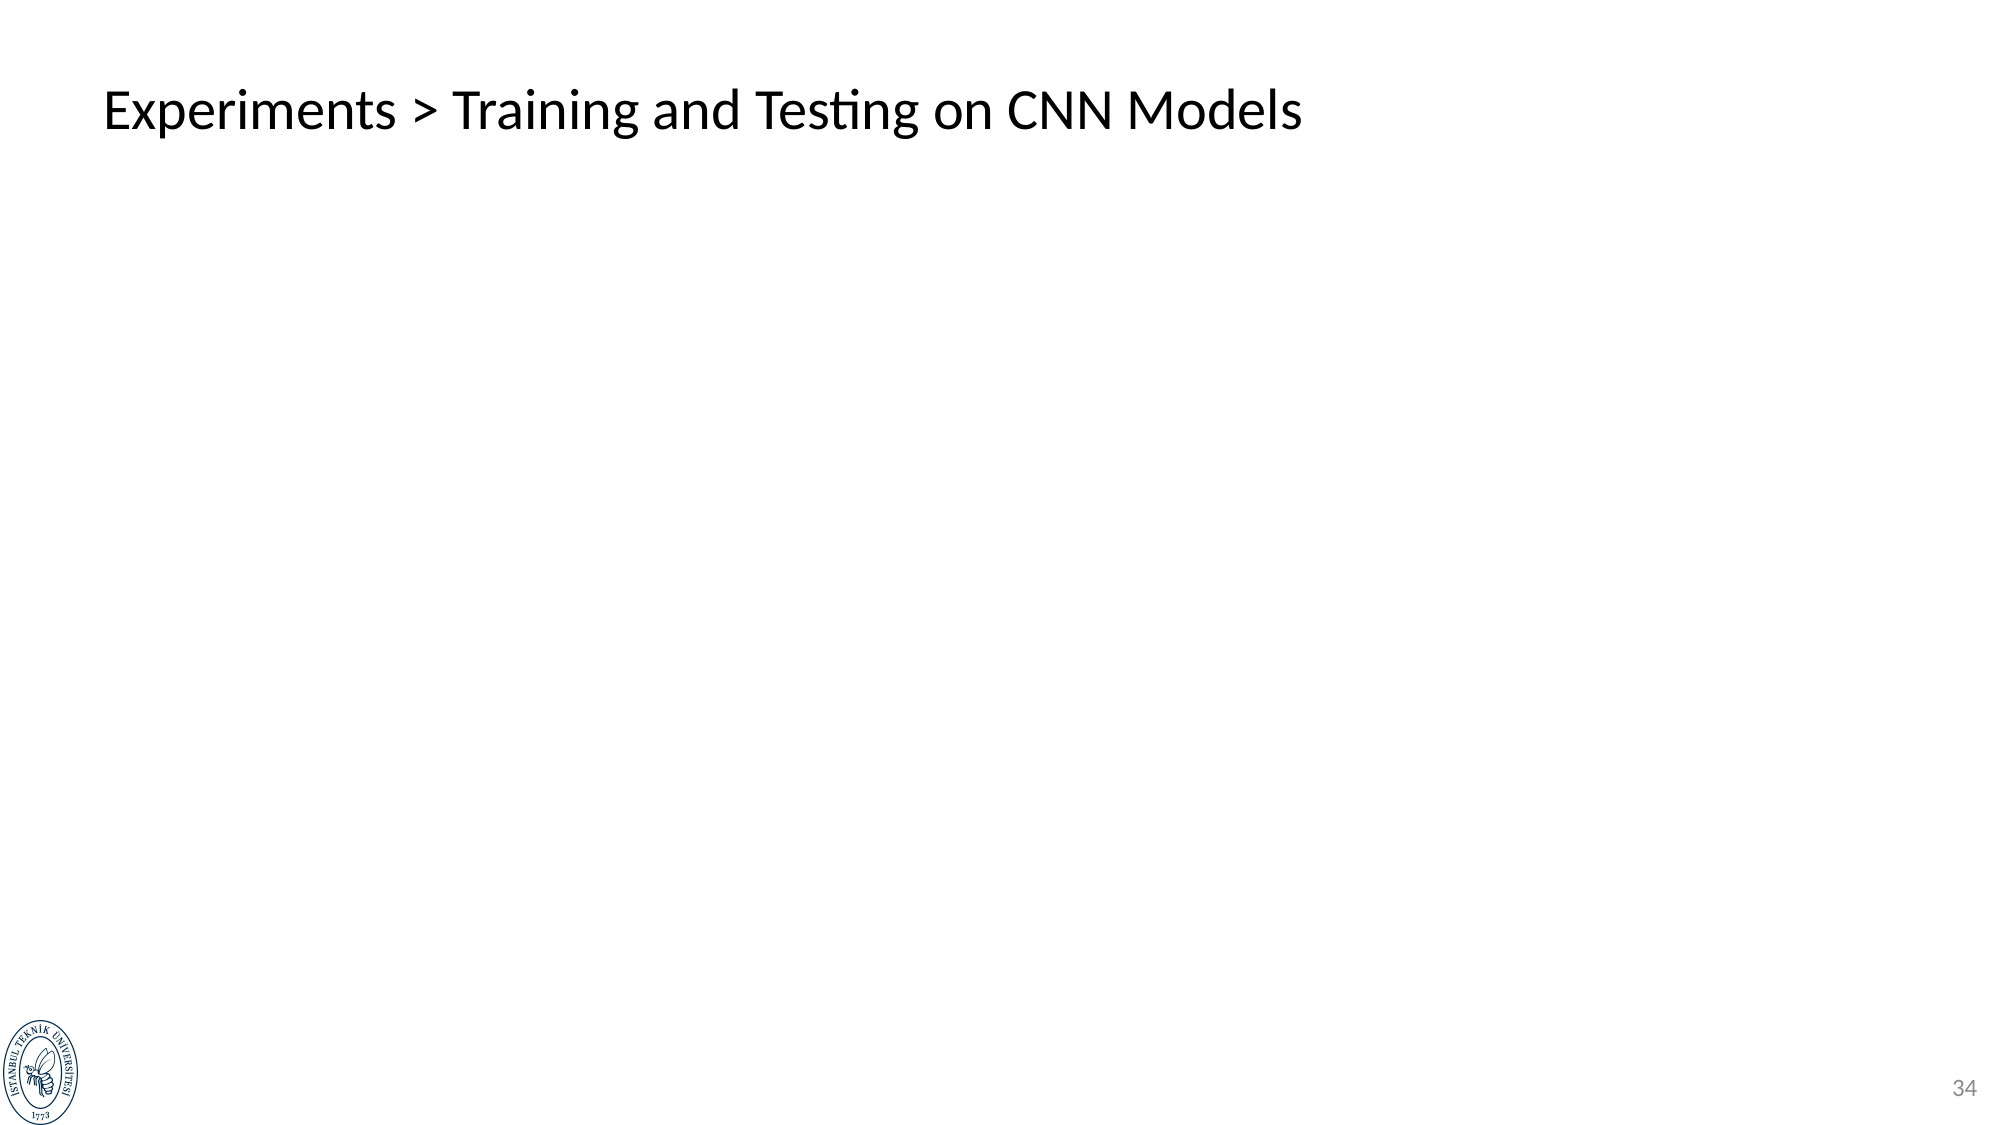

Experiments > Training and Testing on CNN Models
34